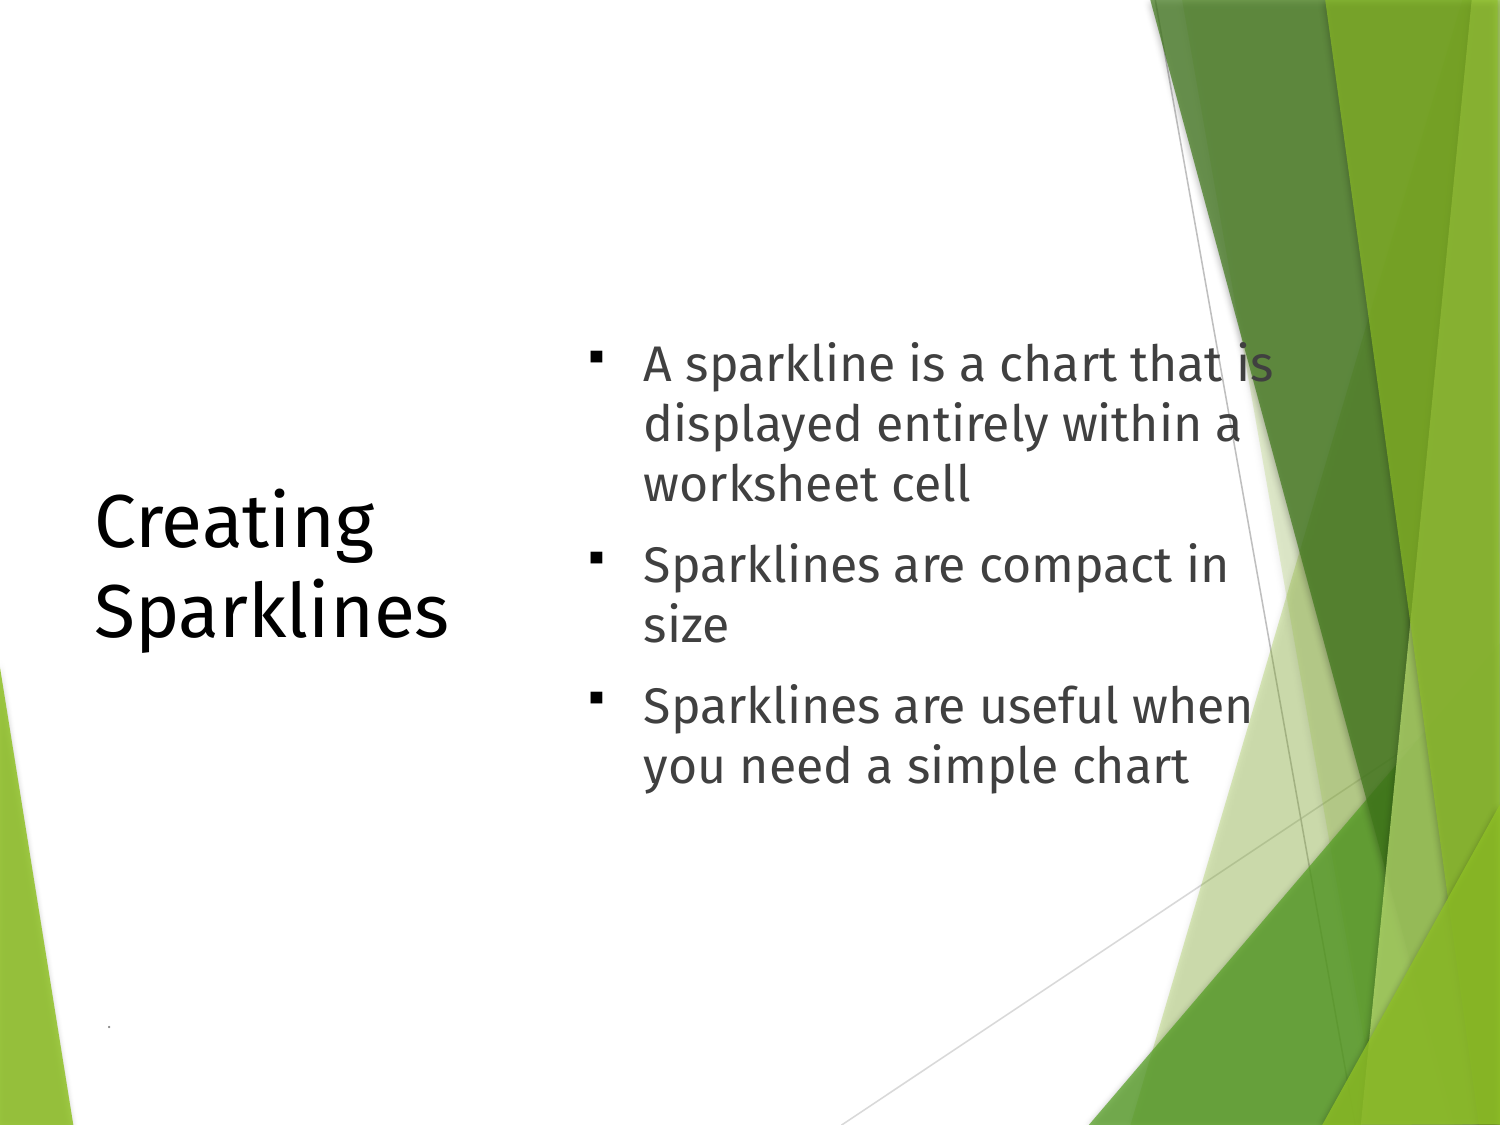

# Creating Sparklines
A sparkline is a chart that is displayed entirely within a worksheet cell
Sparklines are compact in size
Sparklines are useful when you need a simple chart
  .